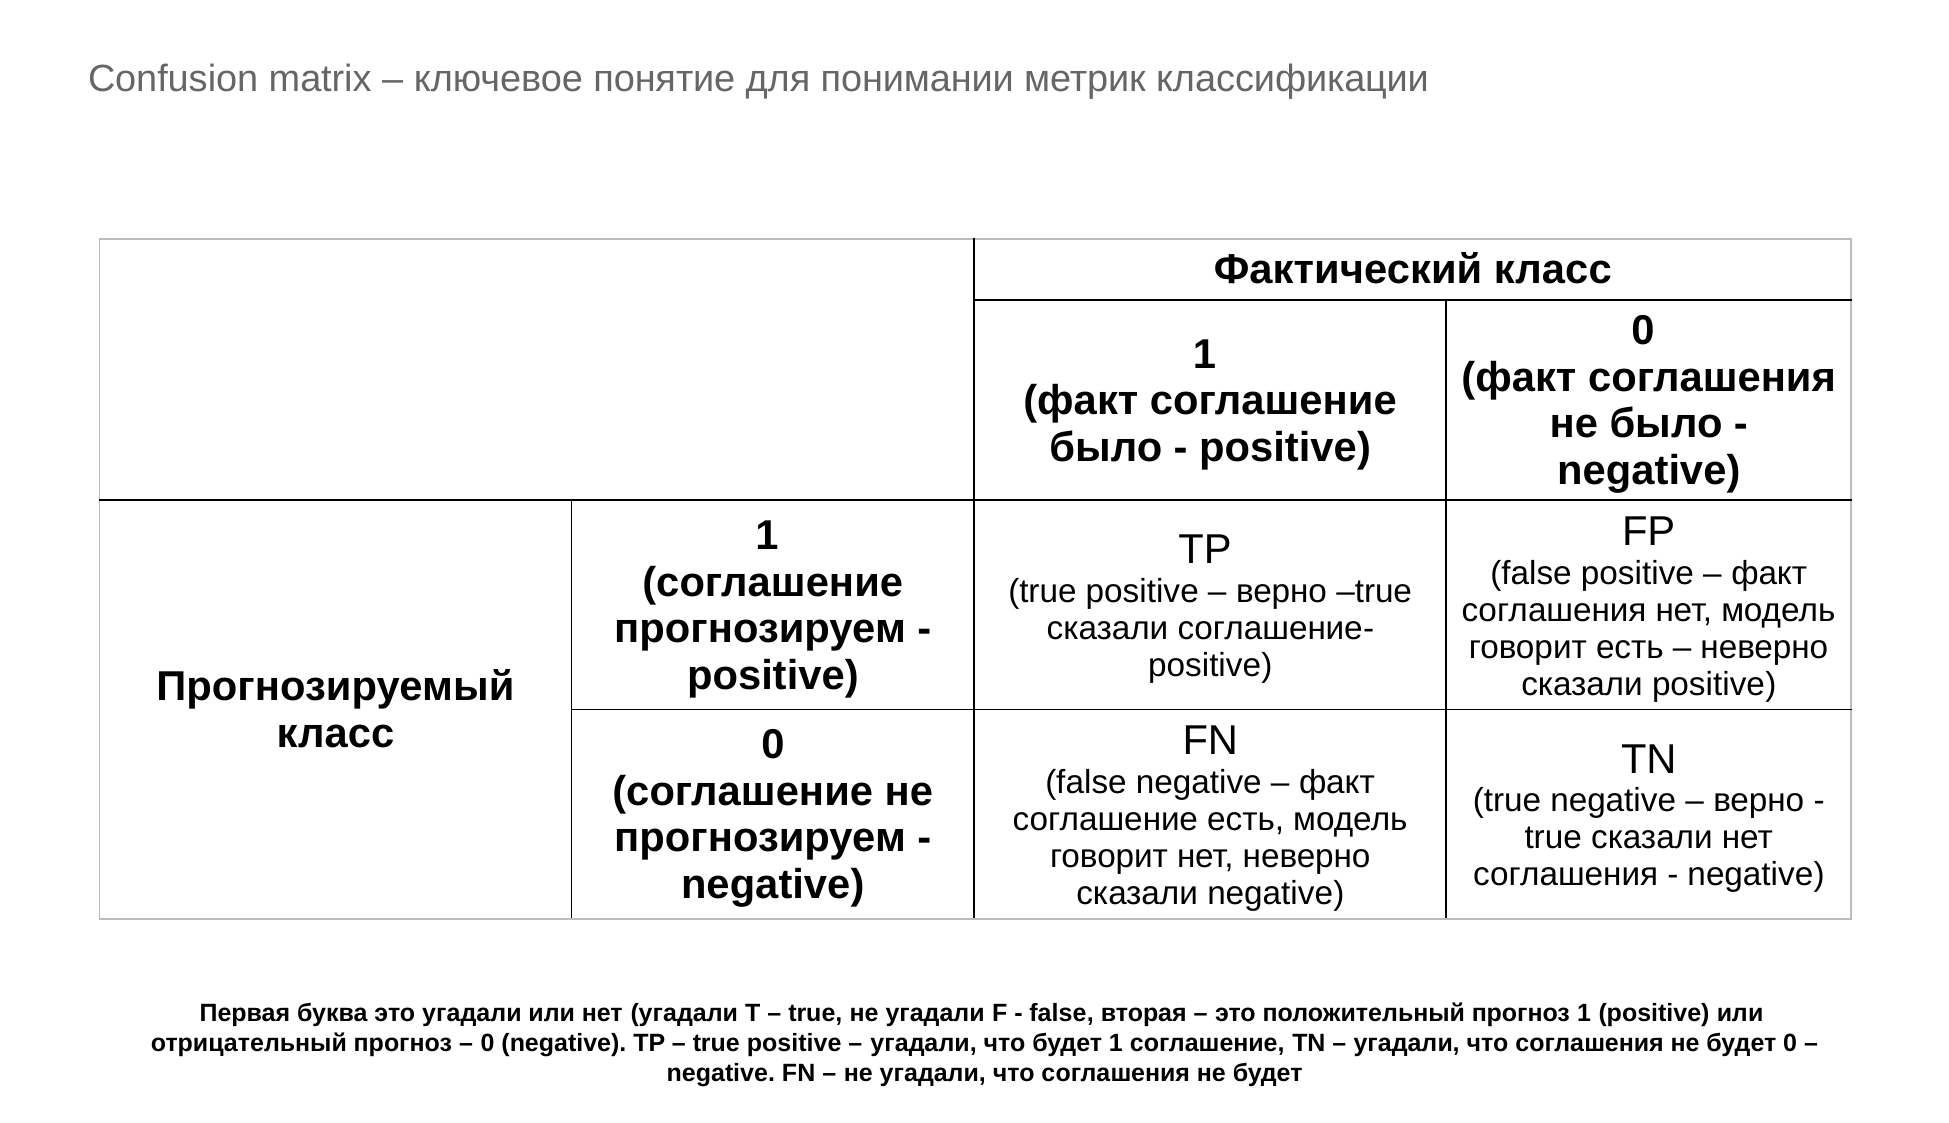

# Confusion matrix – ключевое понятие для понимании метрик классификации
|  |  | Фактический класс |  |
| --- | --- | --- | --- |
|  |  | 1 (факт соглашение было - positive) | 0 (факт соглашения не было - negative) |
| Прогнозируемый класс | 1 (соглашение прогнозируем - positive) | TP (true positive – верно –true сказали соглашение- positive) | FP (false positive – факт соглашения нет, модель говорит есть – неверно сказали positive) |
|  | 0 (соглашение не прогнозируем - negative) | FN (false negative – факт соглашение есть, модель говорит нет, неверно сказали negative) | TN (true negative – верно - true сказали нет соглашения - negative) |
Первая буква это угадали или нет (угадали T – true, не угадали F - false, вторая – это положительный прогноз 1 (positive) или
отрицательный прогноз – 0 (negative). TP – true positive – угадали, что будет 1 соглашение, TN – угадали, что соглашения не будет 0 – negative. FN – не угадали, что соглашения не будет